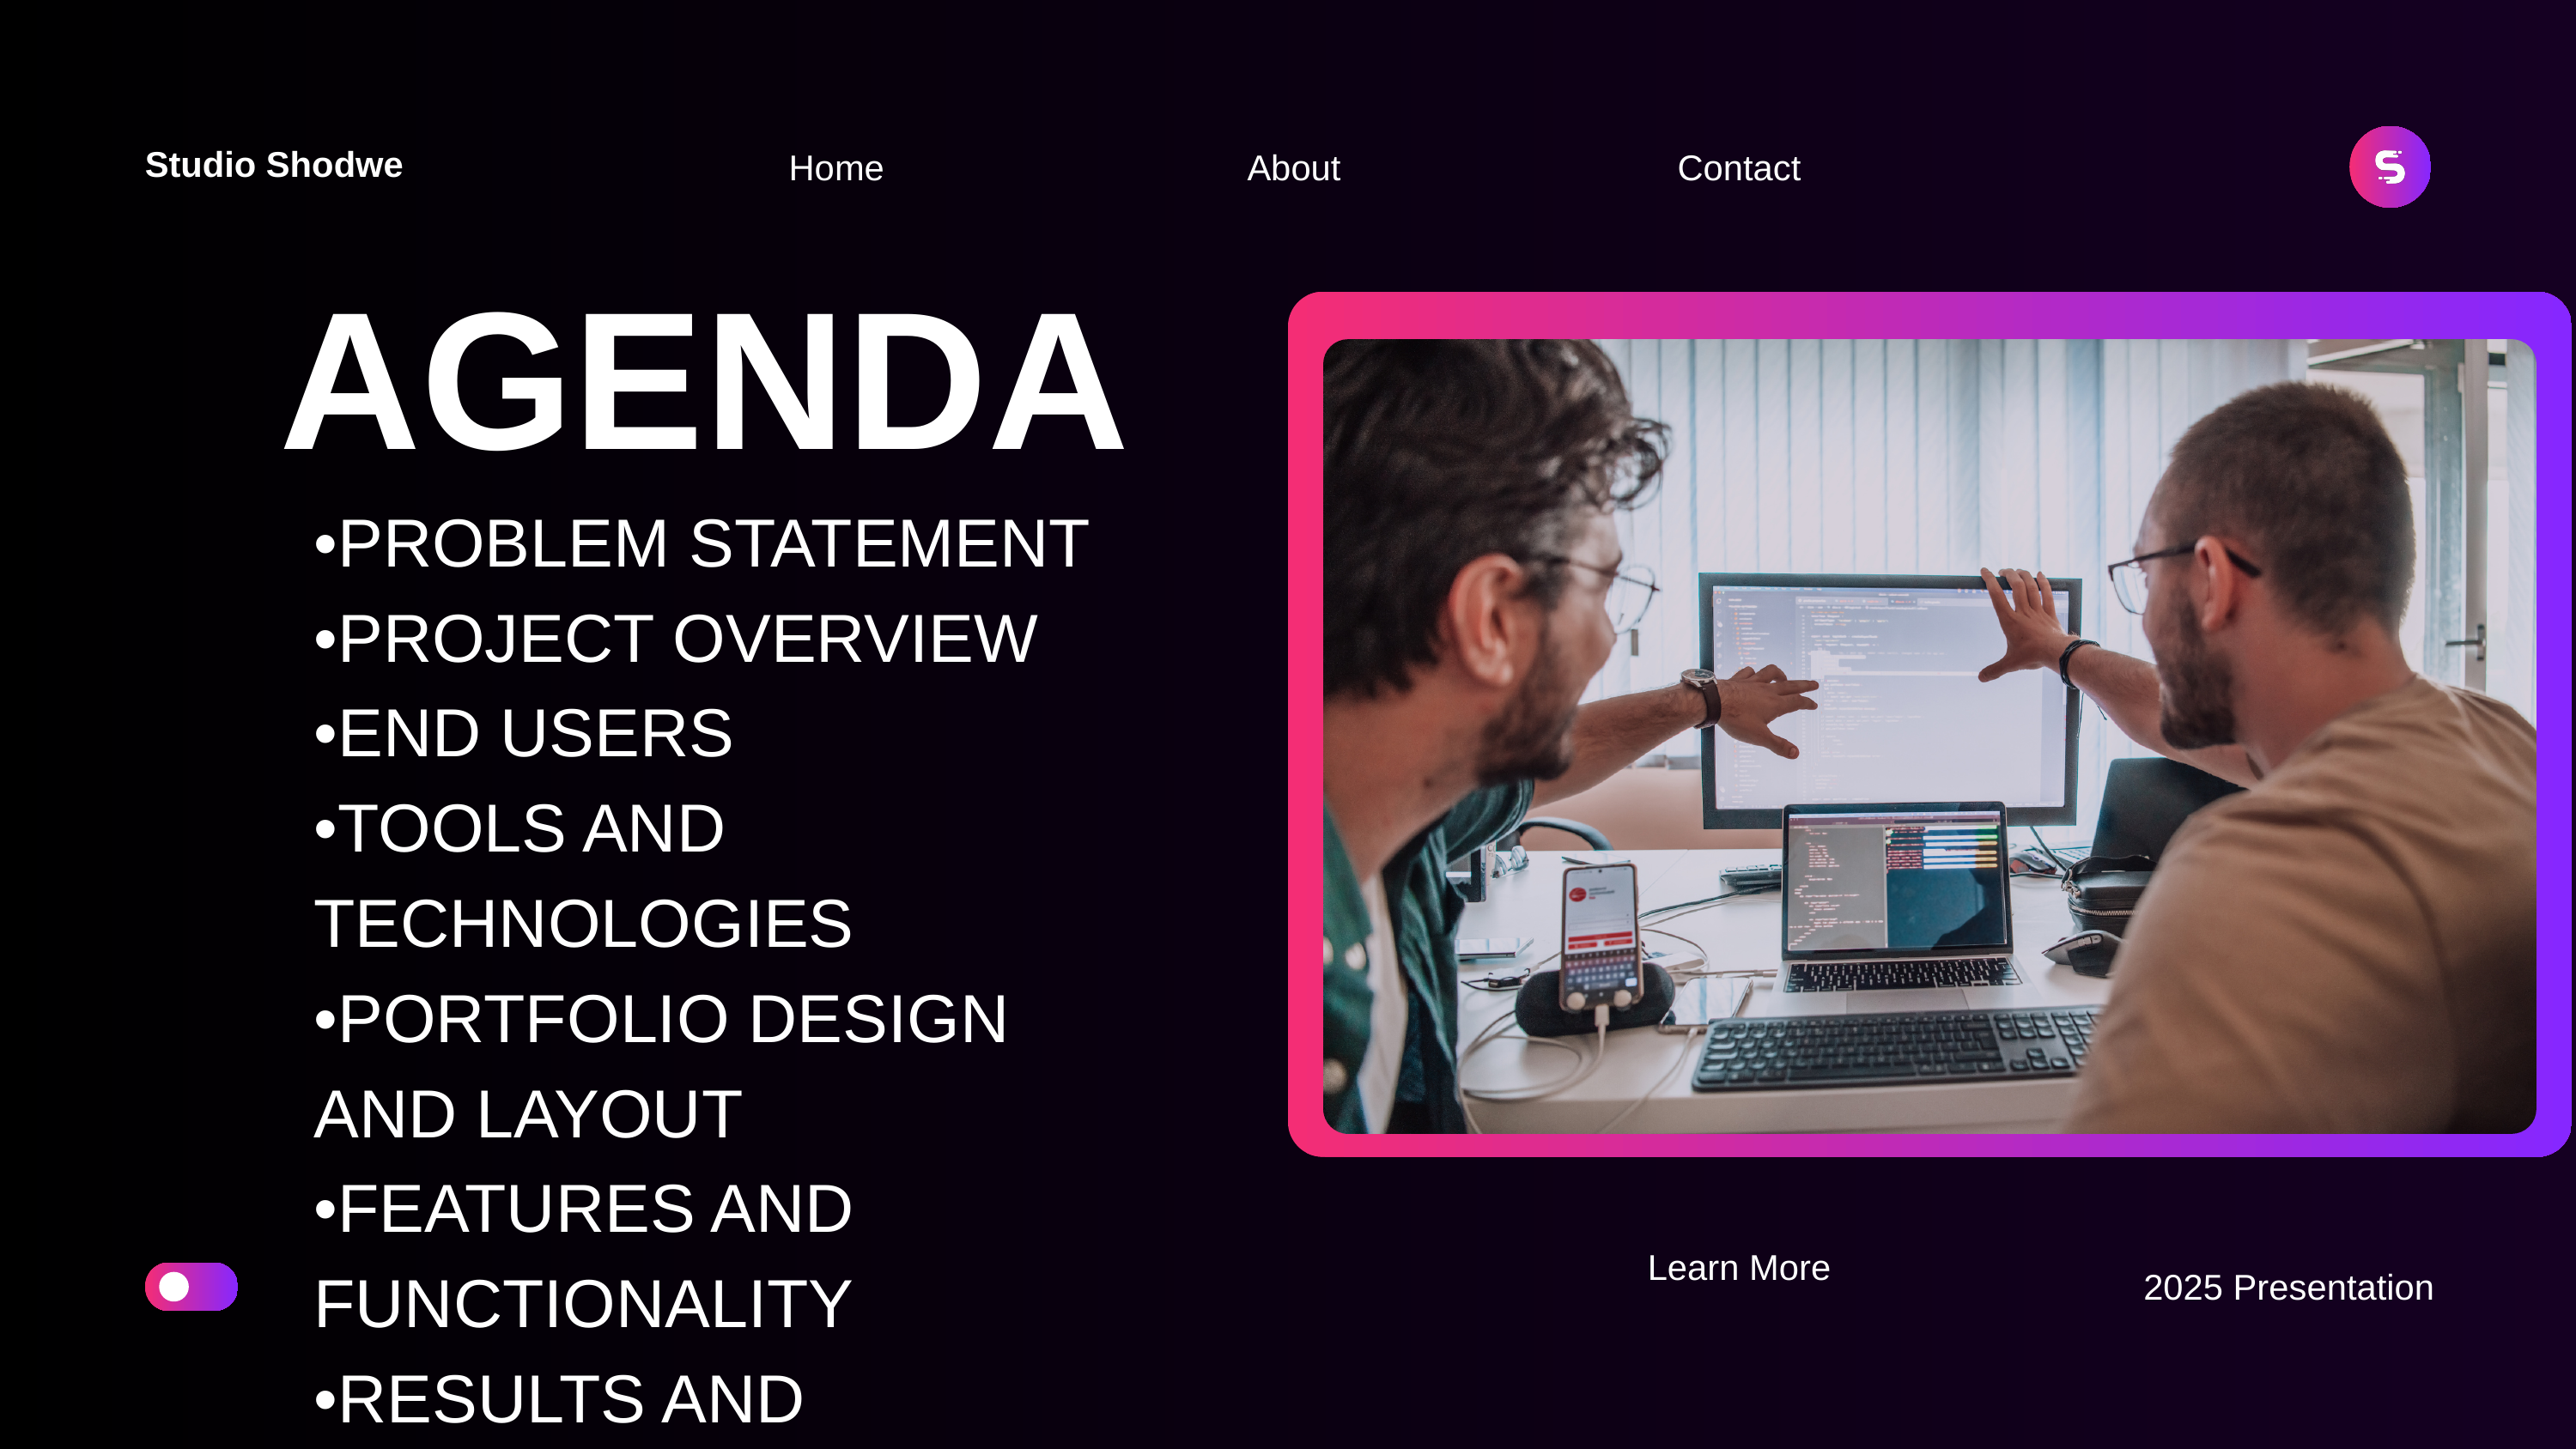

Home
About
Contact
Studio Shodwe

AGENDA

•PROBLEM STATEMENT
•PROJECT OVERVIEW
•END USERS
•TOOLS AND TECHNOLOGIES
•PORTFOLIO DESIGN AND LAYOUT
•FEATURES AND FUNCTIONALITY
•RESULTS AND SCREENSHOTS
•CONCLUSION
GITHUB LINK
Learn More
2025 Presentation